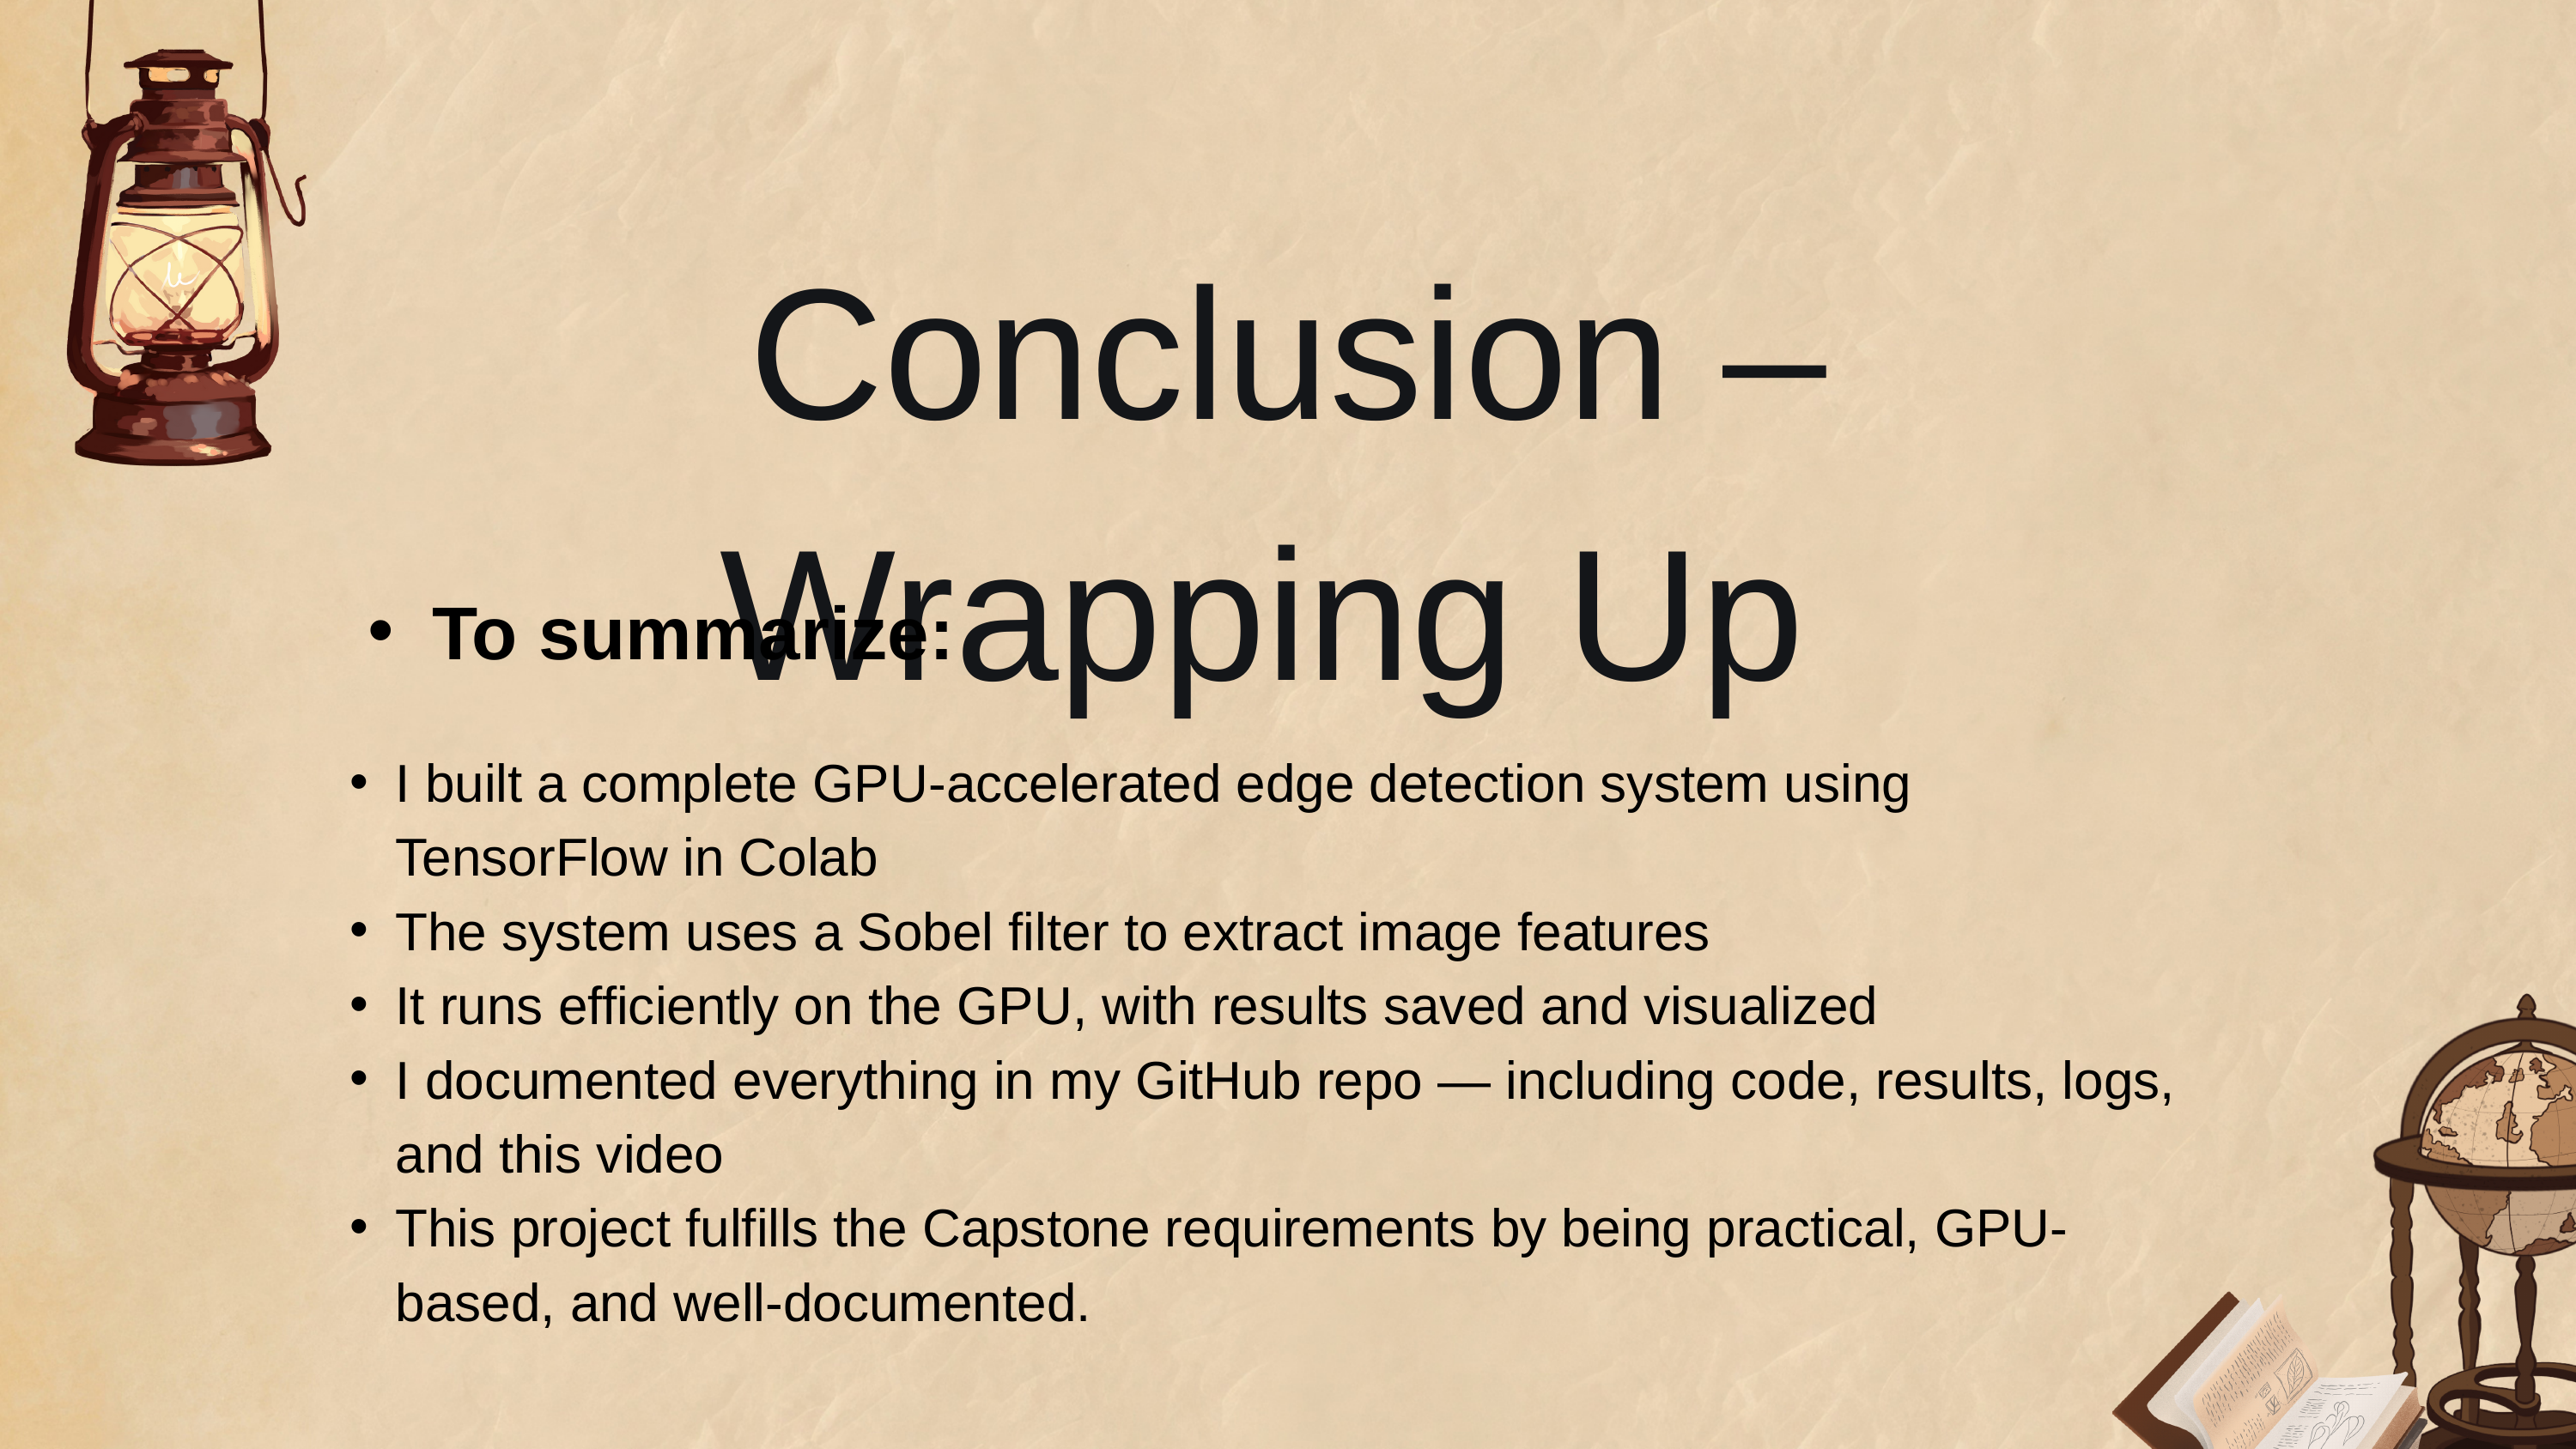

Conclusion – Wrapping Up
To summarize:

I built a complete GPU-accelerated edge detection system using TensorFlow in Colab
The system uses a Sobel filter to extract image features
It runs efficiently on the GPU, with results saved and visualized
I documented everything in my GitHub repo — including code, results, logs, and this video
This project fulfills the Capstone requirements by being practical, GPU-based, and well-documented.